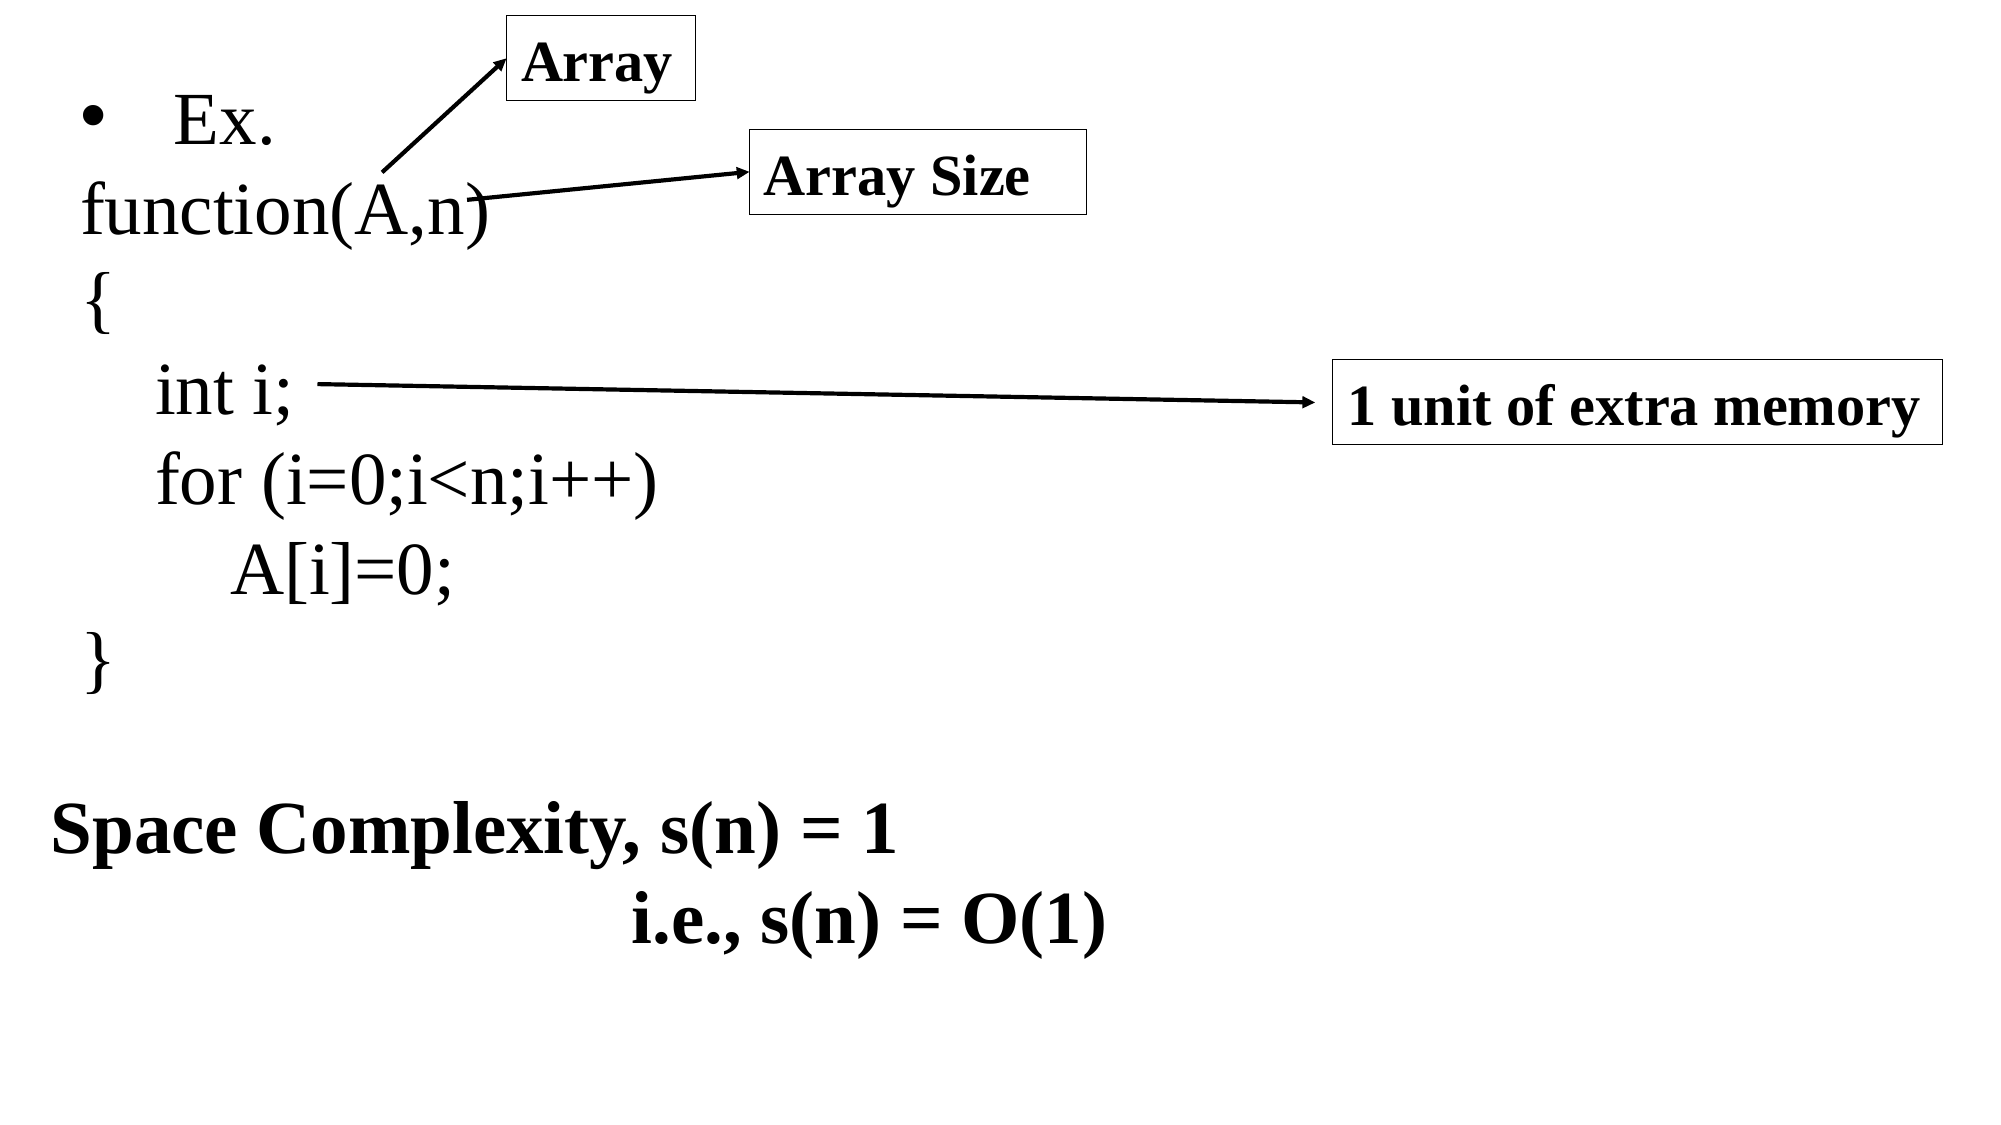

Array
Ex.
function(A,n)
{
int i;
for (i=0;i<n;i++)
    A[i]=0;
}
Array Size
1 unit of extra memory
Space Complexity, s(n) = 1
                               i.e., s(n) = O(1)